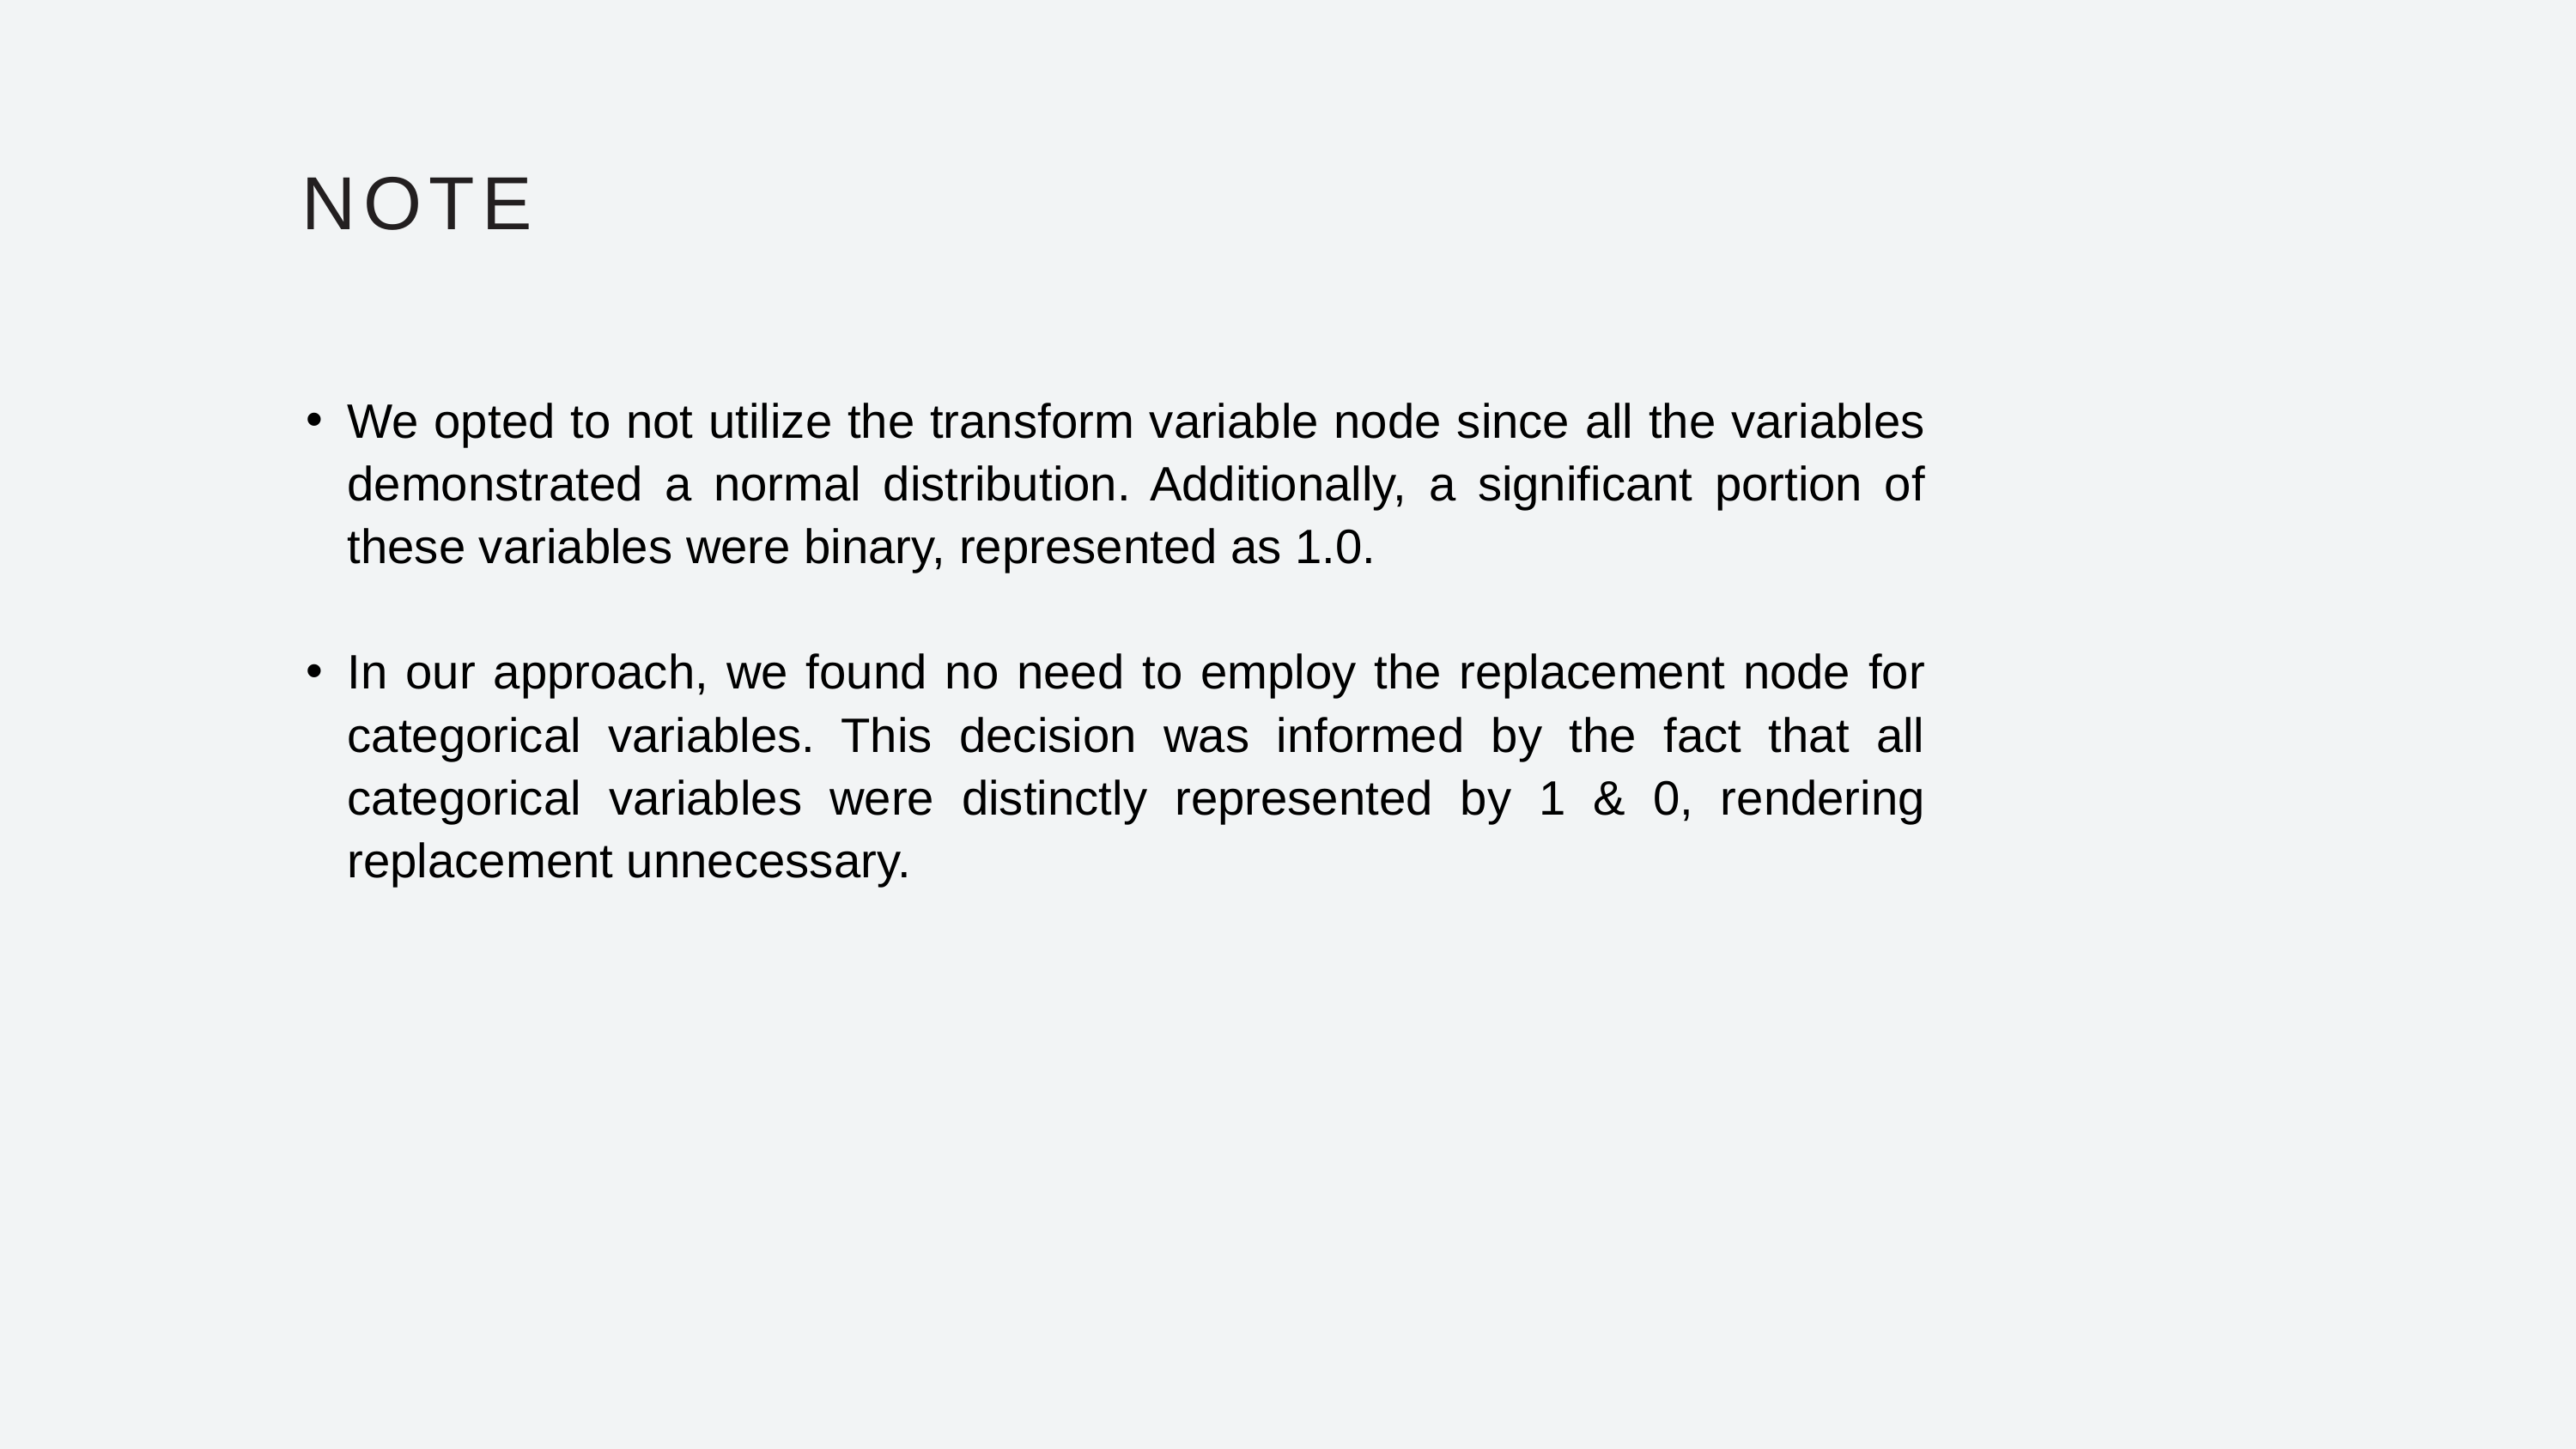

NOTE
We opted to not utilize the transform variable node since all the variables demonstrated a normal distribution. Additionally, a significant portion of these variables were binary, represented as 1.0.

In our approach, we found no need to employ the replacement node for categorical variables. This decision was informed by the fact that all categorical variables were distinctly represented by 1 & 0, rendering replacement unnecessary.